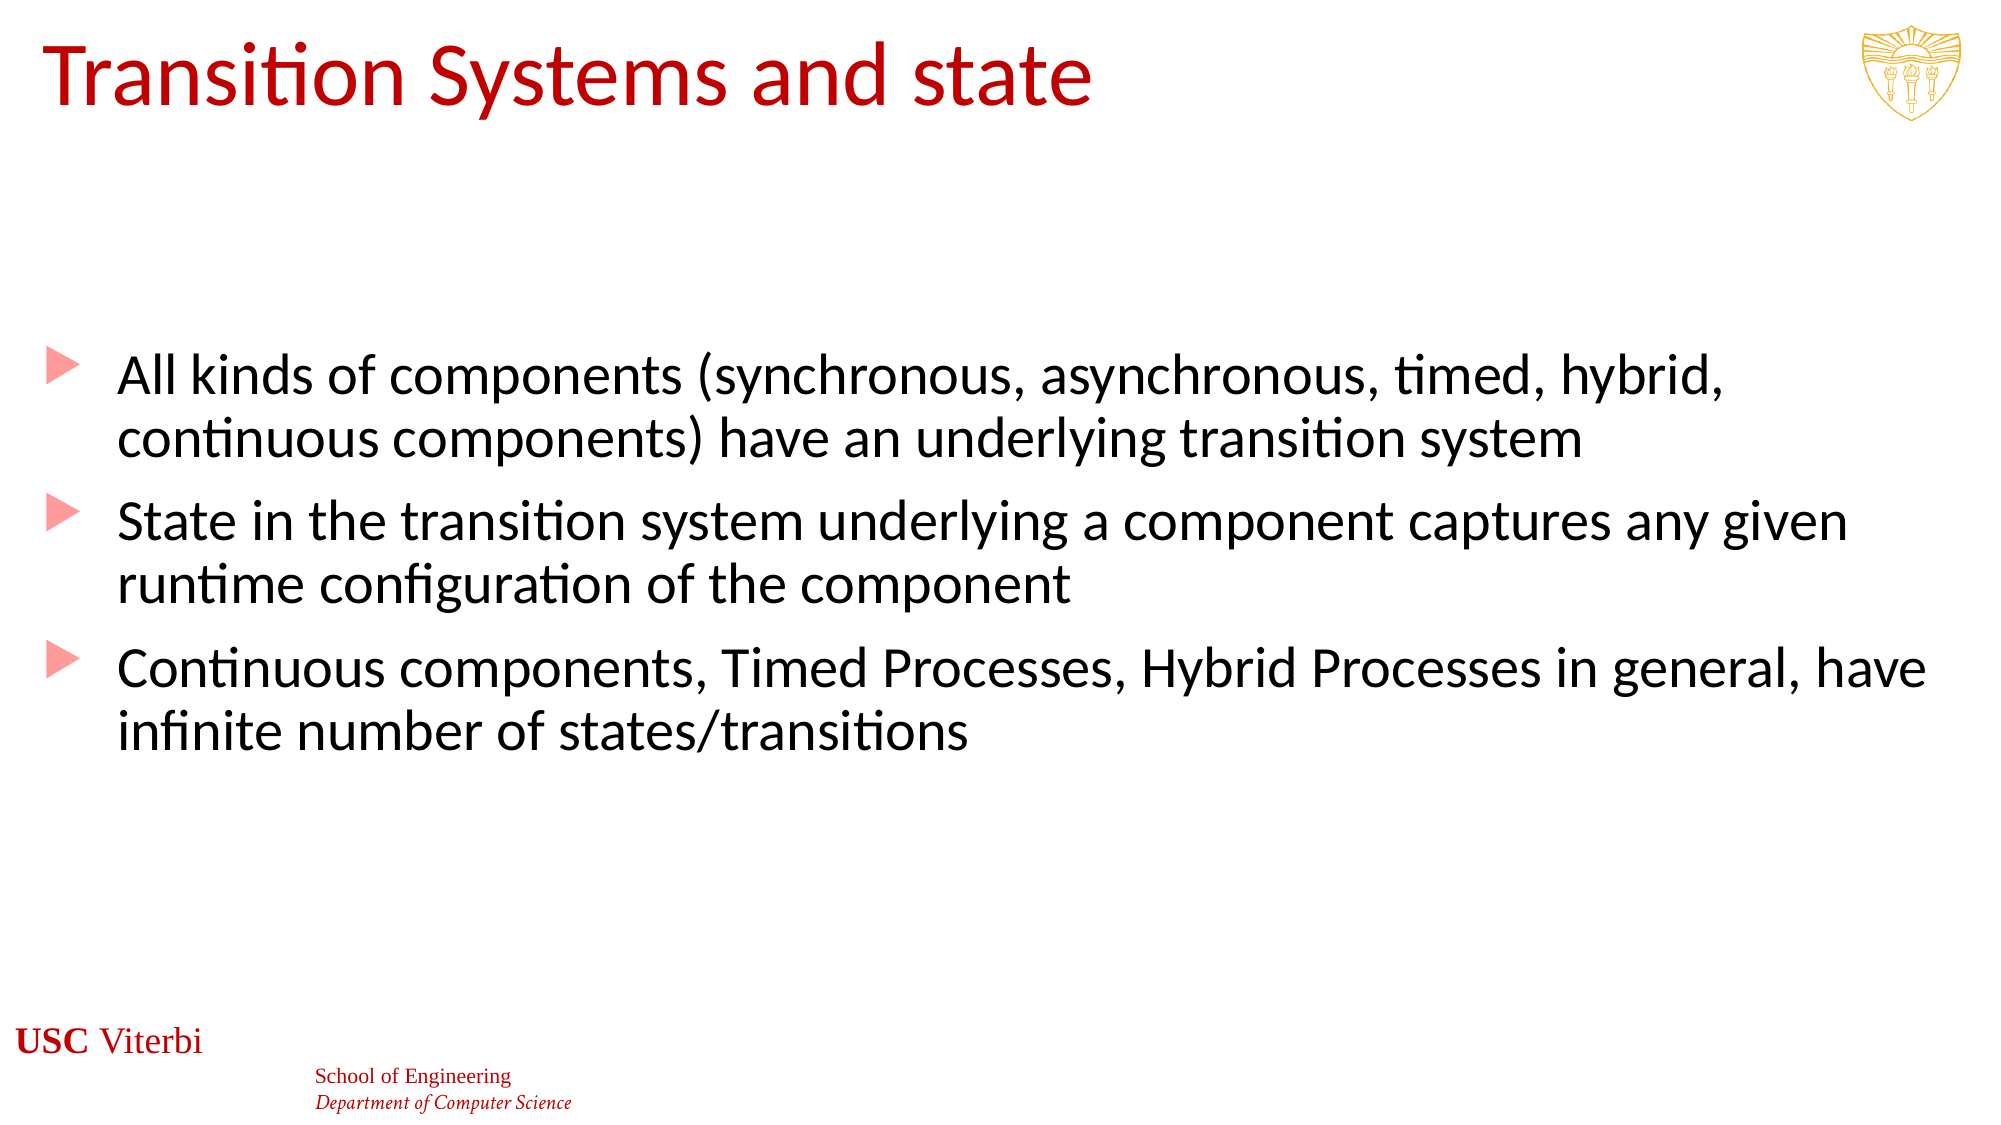

# Transition Systems and state
All kinds of components (synchronous, asynchronous, timed, hybrid, continuous components) have an underlying transition system
State in the transition system underlying a component captures any given runtime configuration of the component
Continuous components, Timed Processes, Hybrid Processes in general, have infinite number of states/transitions
5